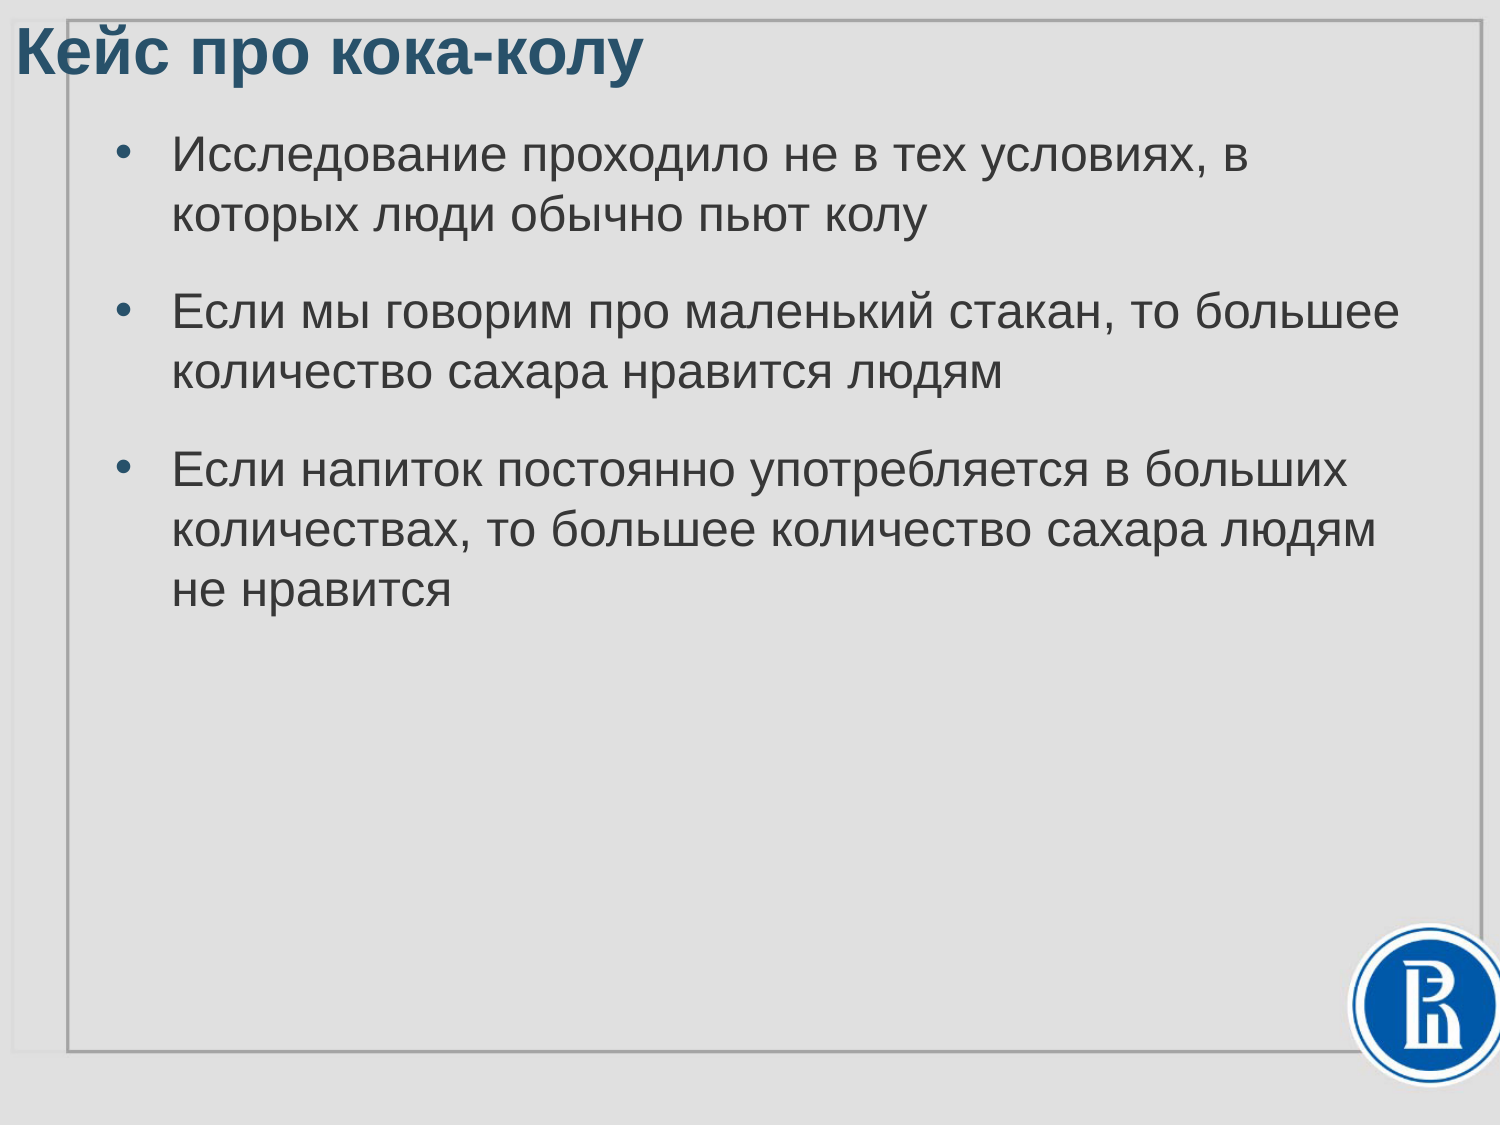

# Кейс про кока-колу
Исследование проходило не в тех условиях, в которых люди обычно пьют колу
Если мы говорим про маленький стакан, то большее количество сахара нравится людям
Если напиток постоянно употребляется в больших количествах, то большее количество сахара людям
не нравится